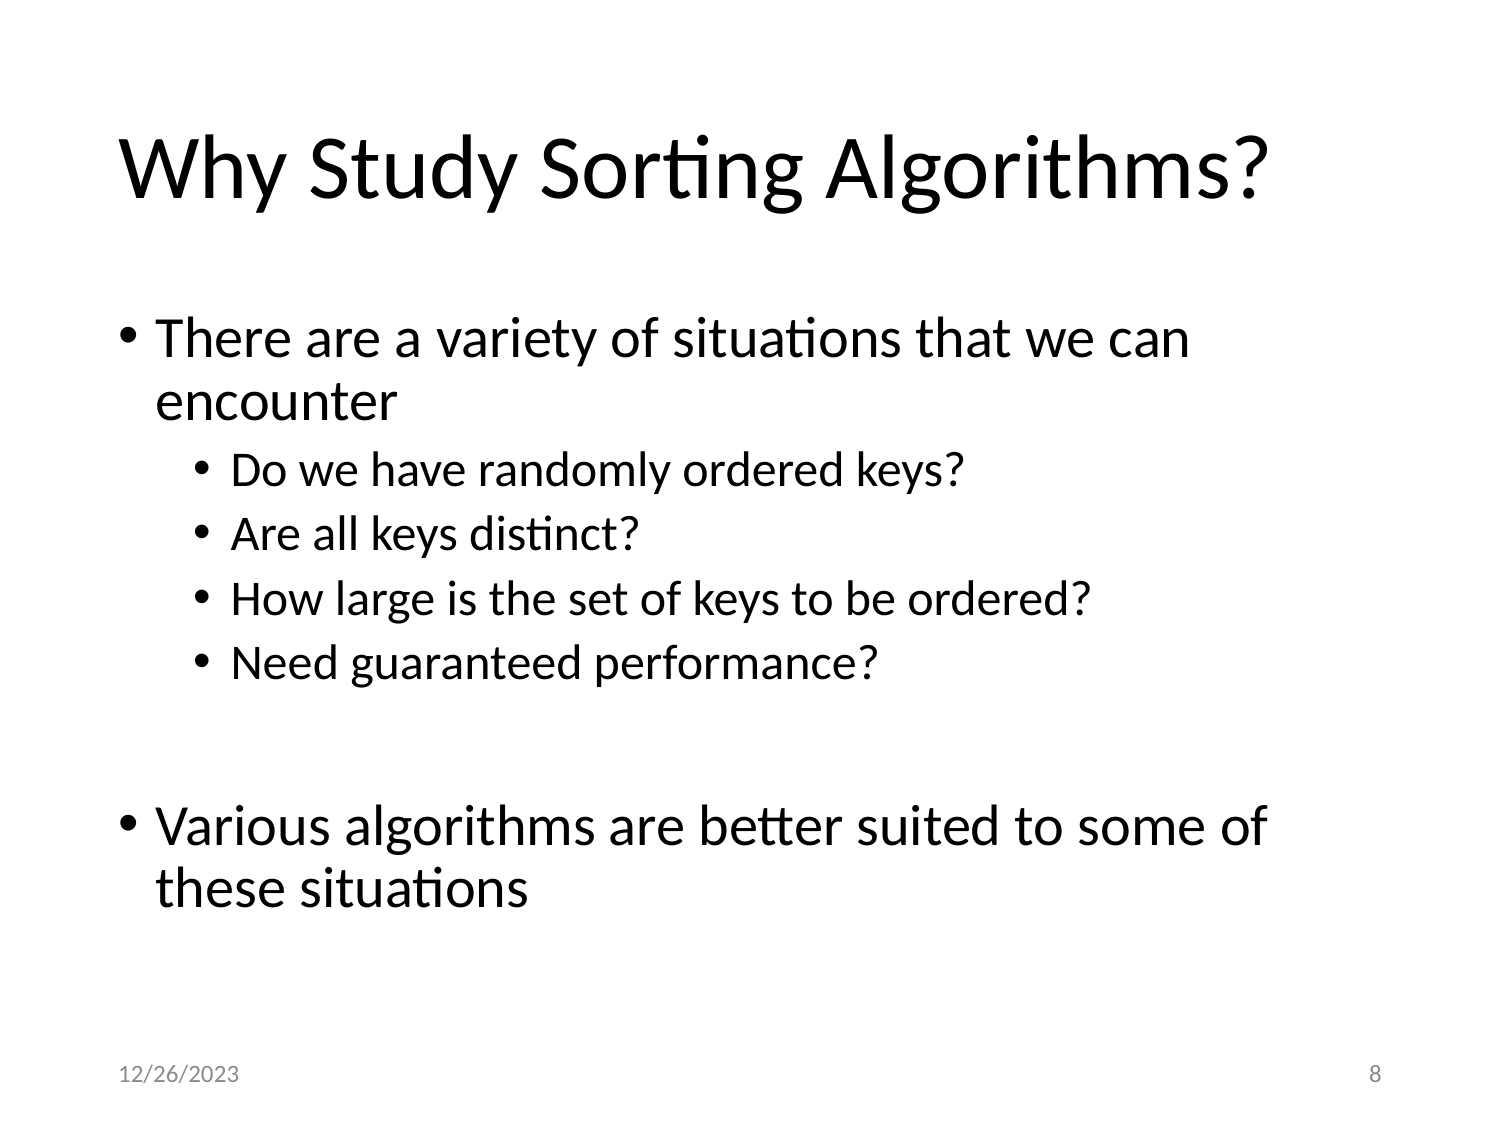

# Why Study Sorting Algorithms?
There are a variety of situations that we can encounter
Do we have randomly ordered keys?
Are all keys distinct?
How large is the set of keys to be ordered?
Need guaranteed performance?

Various algorithms are better suited to some of these situations
12/26/2023
8